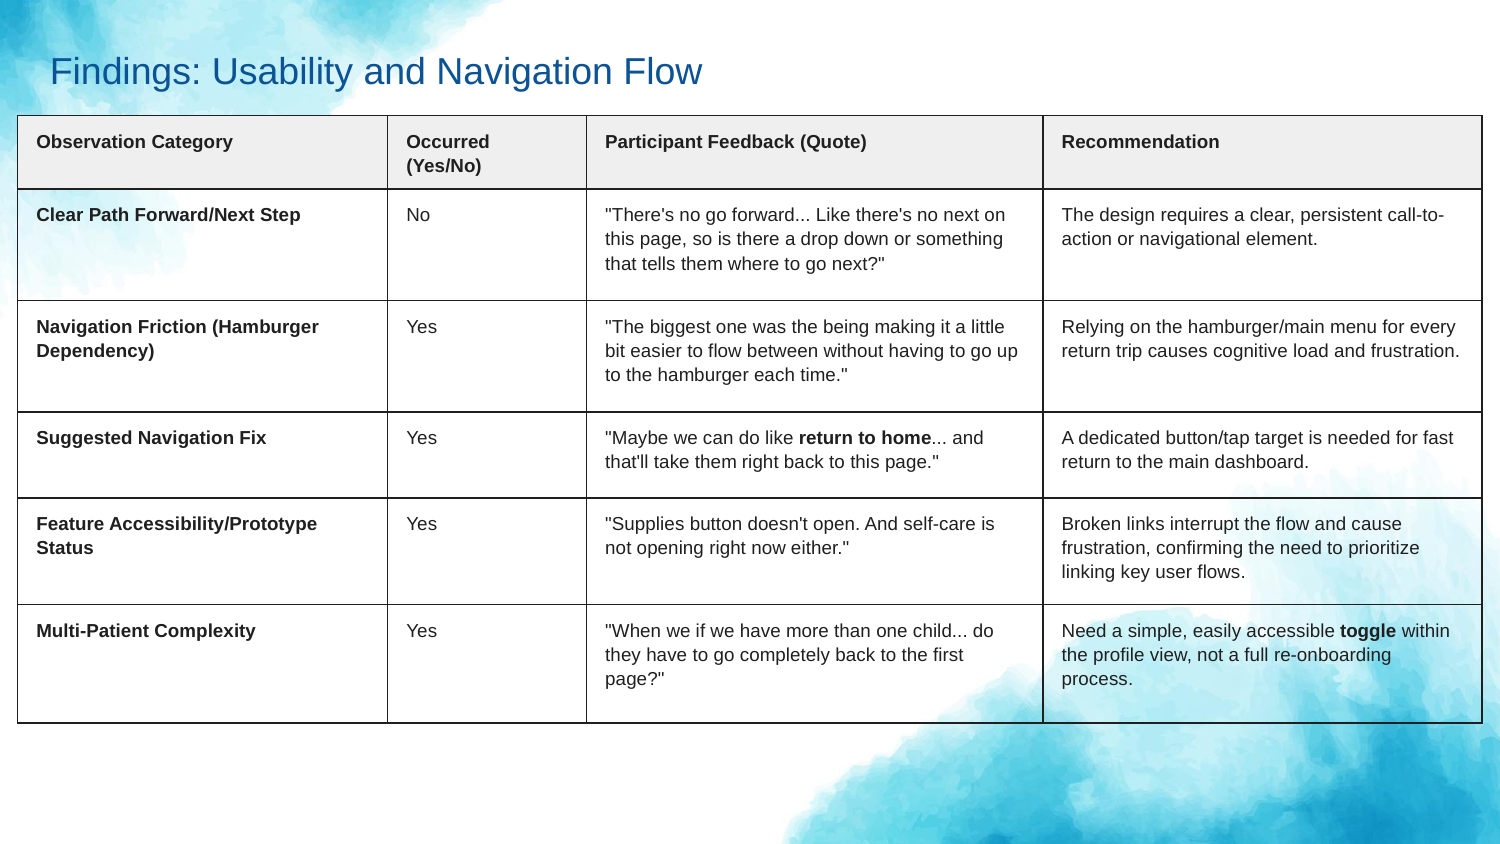

Findings: Usability and Navigation Flow
| Observation Category | Occurred (Yes/No) | Participant Feedback (Quote) | Recommendation |
| --- | --- | --- | --- |
| Clear Path Forward/Next Step | No | "There's no go forward... Like there's no next on this page, so is there a drop down or something that tells them where to go next?" | The design requires a clear, persistent call-to-action or navigational element. |
| Navigation Friction (Hamburger Dependency) | Yes | "The biggest one was the being making it a little bit easier to flow between without having to go up to the hamburger each time." | Relying on the hamburger/main menu for every return trip causes cognitive load and frustration. |
| Suggested Navigation Fix | Yes | "Maybe we can do like return to home... and that'll take them right back to this page." | A dedicated button/tap target is needed for fast return to the main dashboard. |
| Feature Accessibility/Prototype Status | Yes | "Supplies button doesn't open. And self-care is not opening right now either." | Broken links interrupt the flow and cause frustration, confirming the need to prioritize linking key user flows. |
| Multi-Patient Complexity | Yes | "When we if we have more than one child... do they have to go completely back to the first page?" | Need a simple, easily accessible toggle within the profile view, not a full re-onboarding process. |